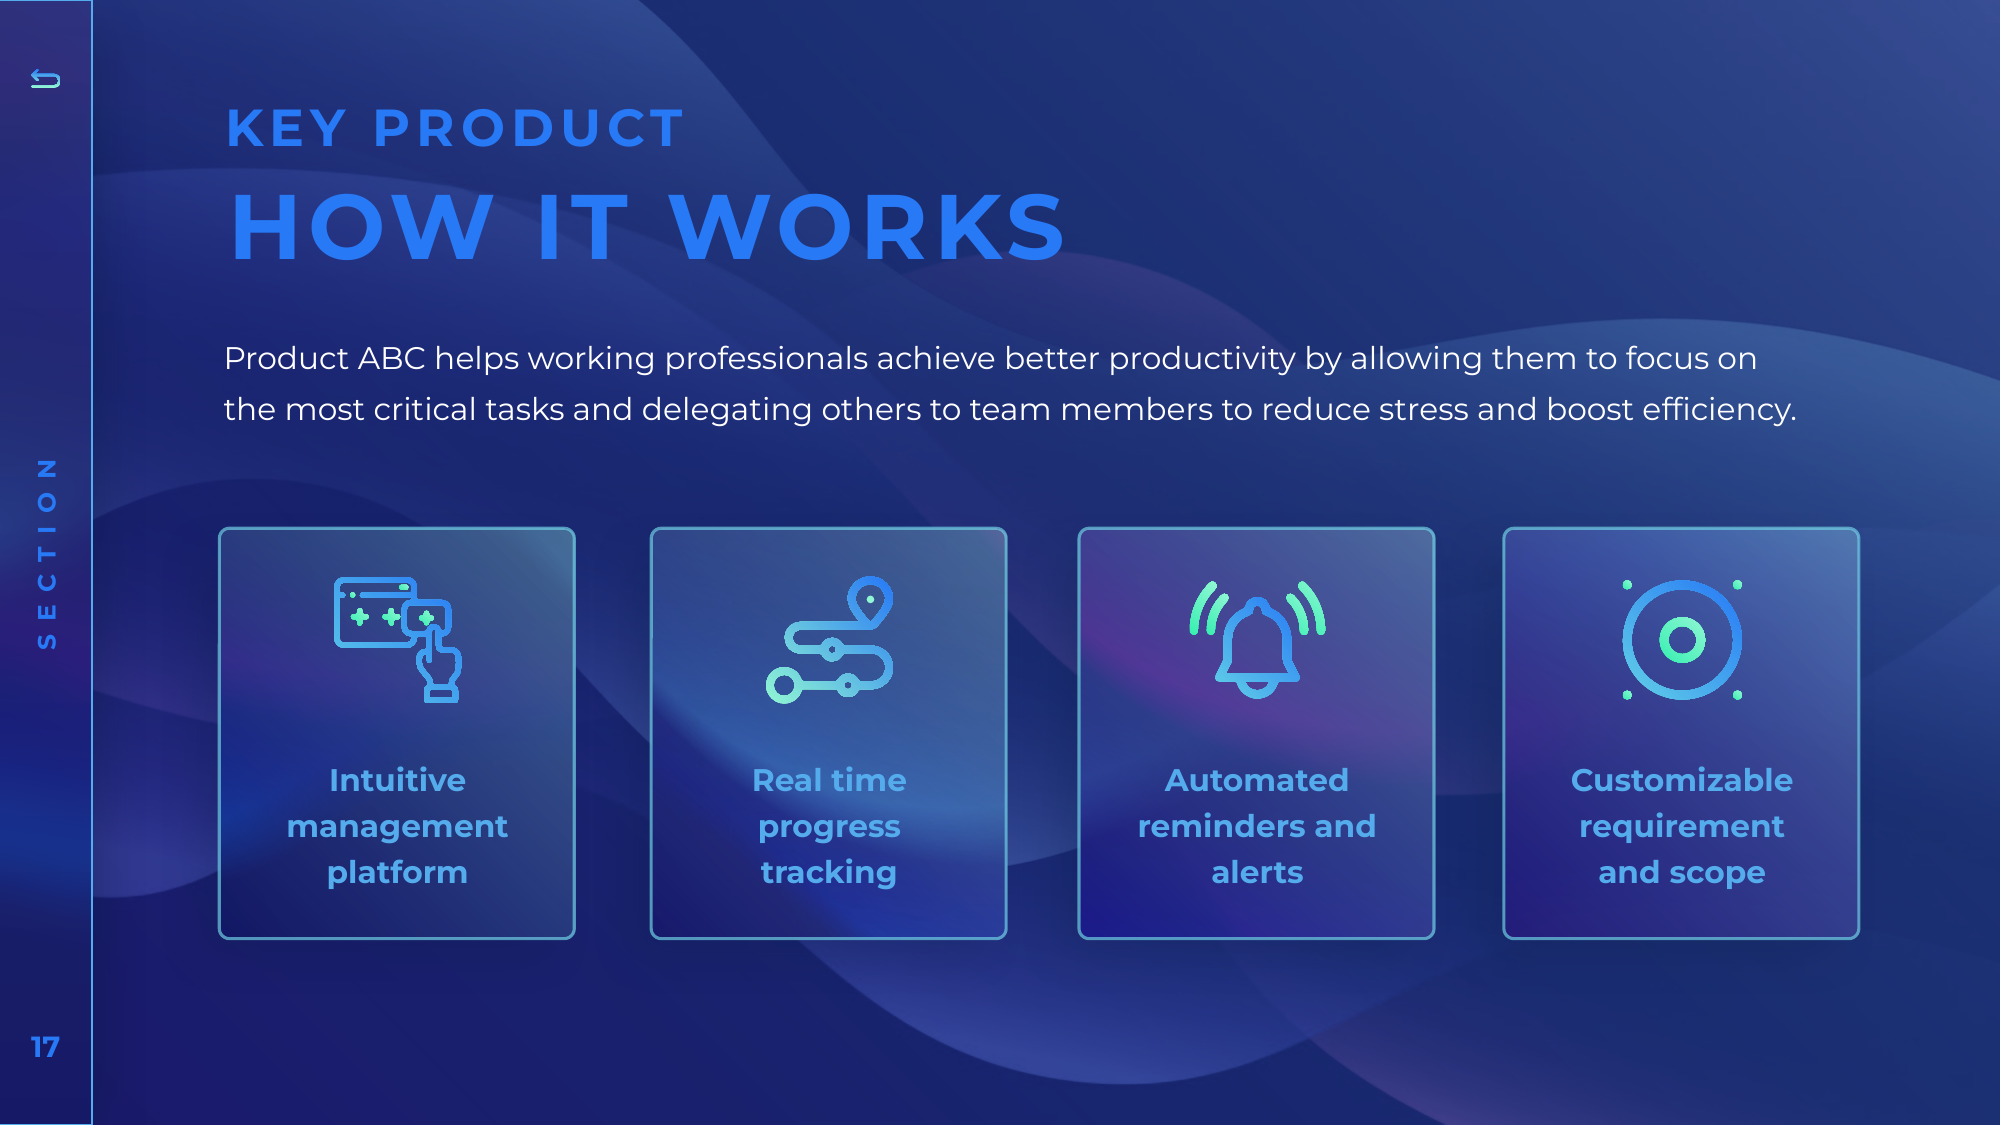

KEY PRODUCT
HOW IT WORKS
Product ABC helps working professionals achieve better productivity by allowing them to focus on the most critical tasks and delegating others to team members to reduce stress and boost efficiency.

SECTION

+30%
+50%
+25%
+70%
Intuitive management platform
Real time progress tracking
Automated reminders and alerts
Customizable requirement and scope
Intuitive management platform
Customizable requirement and scope
Real time progress tracking
Automated reminders and alerts
17